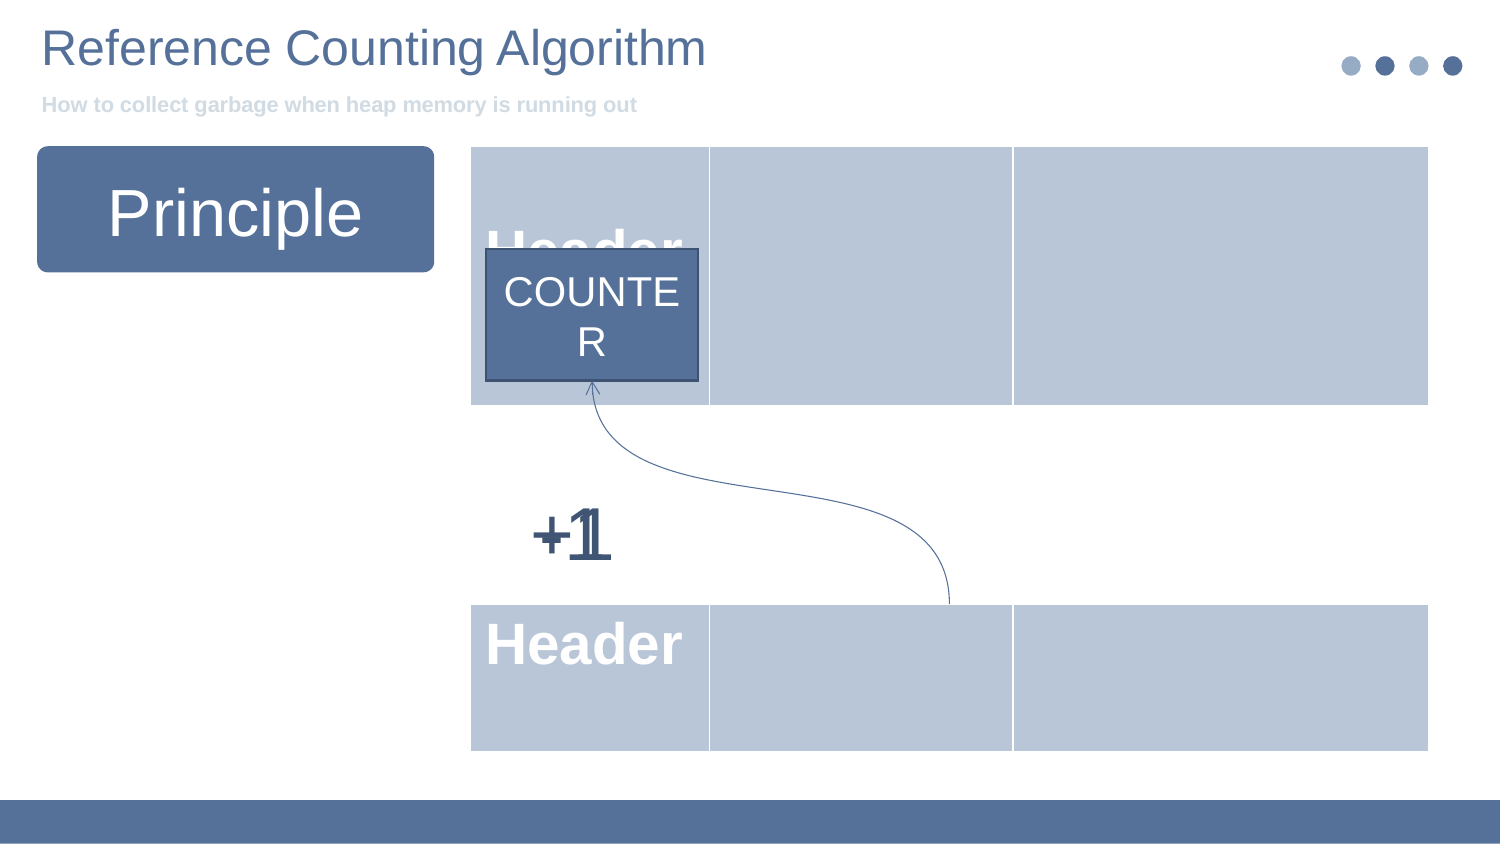

Reference Counting Algorithm

How to collect garbage when heap memory is running out
Principle
| Header |  |  |
| --- | --- | --- |
COUNTER
+1
-1
| Header |  |  |
| --- | --- | --- |